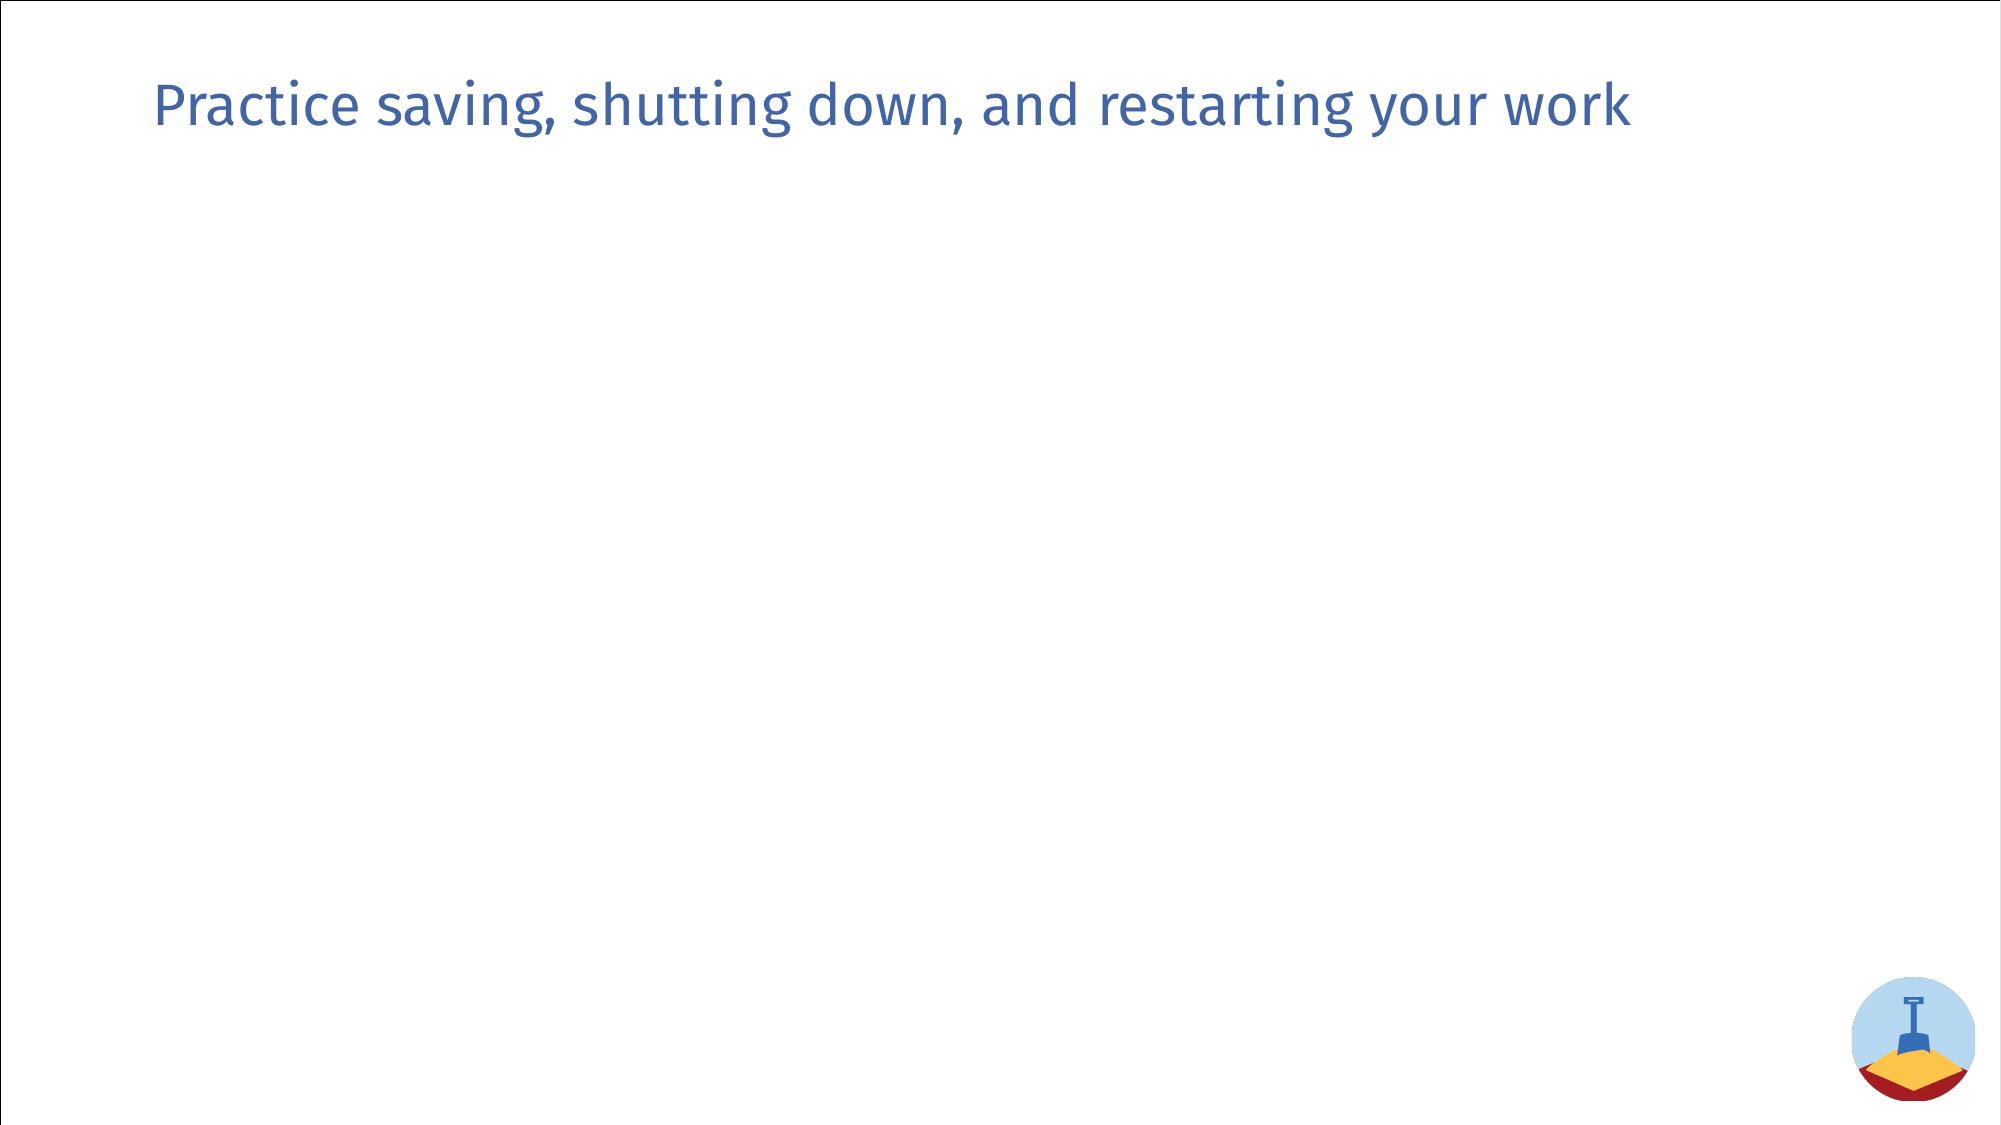

# Practice saving, shutting down, and restarting your work